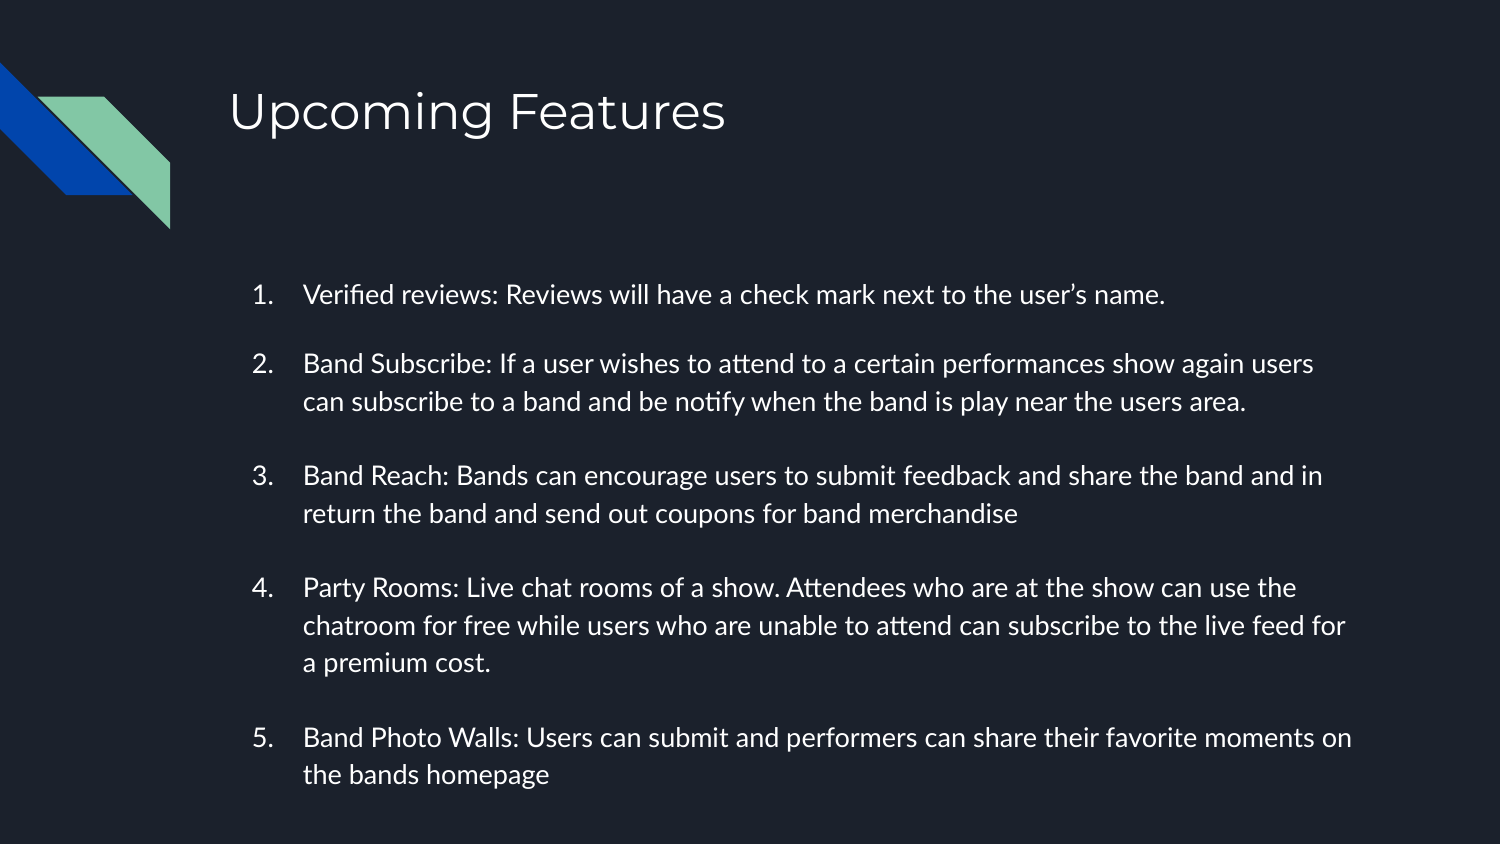

# Upcoming Features
Verified reviews: Reviews will have a check mark next to the user’s name.
Band Subscribe: If a user wishes to attend to a certain performances show again users can subscribe to a band and be notify when the band is play near the users area.
Band Reach: Bands can encourage users to submit feedback and share the band and in return the band and send out coupons for band merchandise
Party Rooms: Live chat rooms of a show. Attendees who are at the show can use the chatroom for free while users who are unable to attend can subscribe to the live feed for a premium cost.
Band Photo Walls: Users can submit and performers can share their favorite moments on the bands homepage